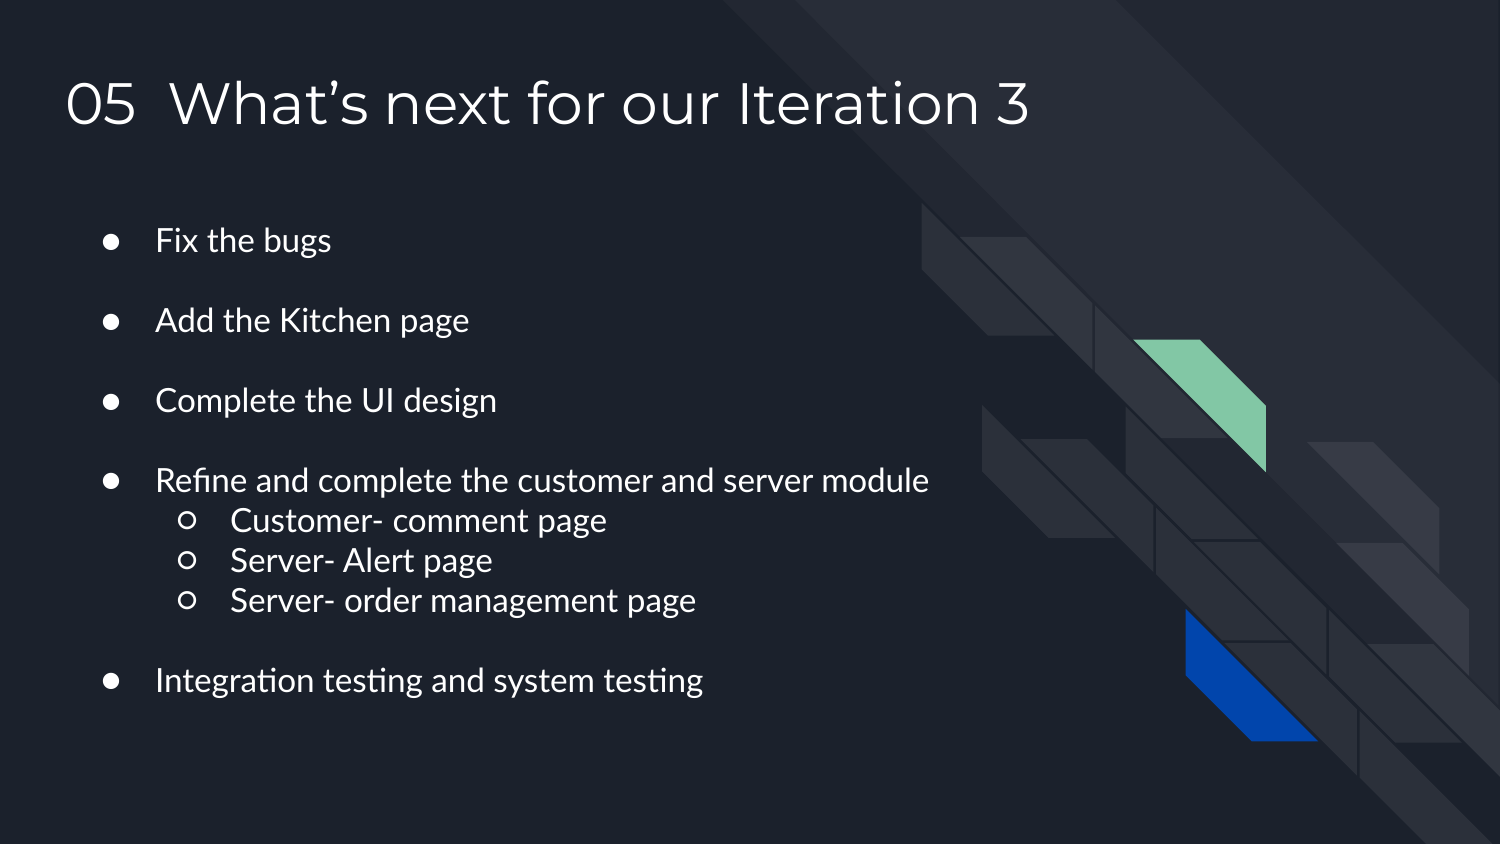

# 05  What’s next for our Iteration 3
Fix the bugs

Add the Kitchen page

Complete the UI design

Refine and complete the customer and server module
Customer- comment page
Server- Alert page
Server- order management page

Integration testing and system testing